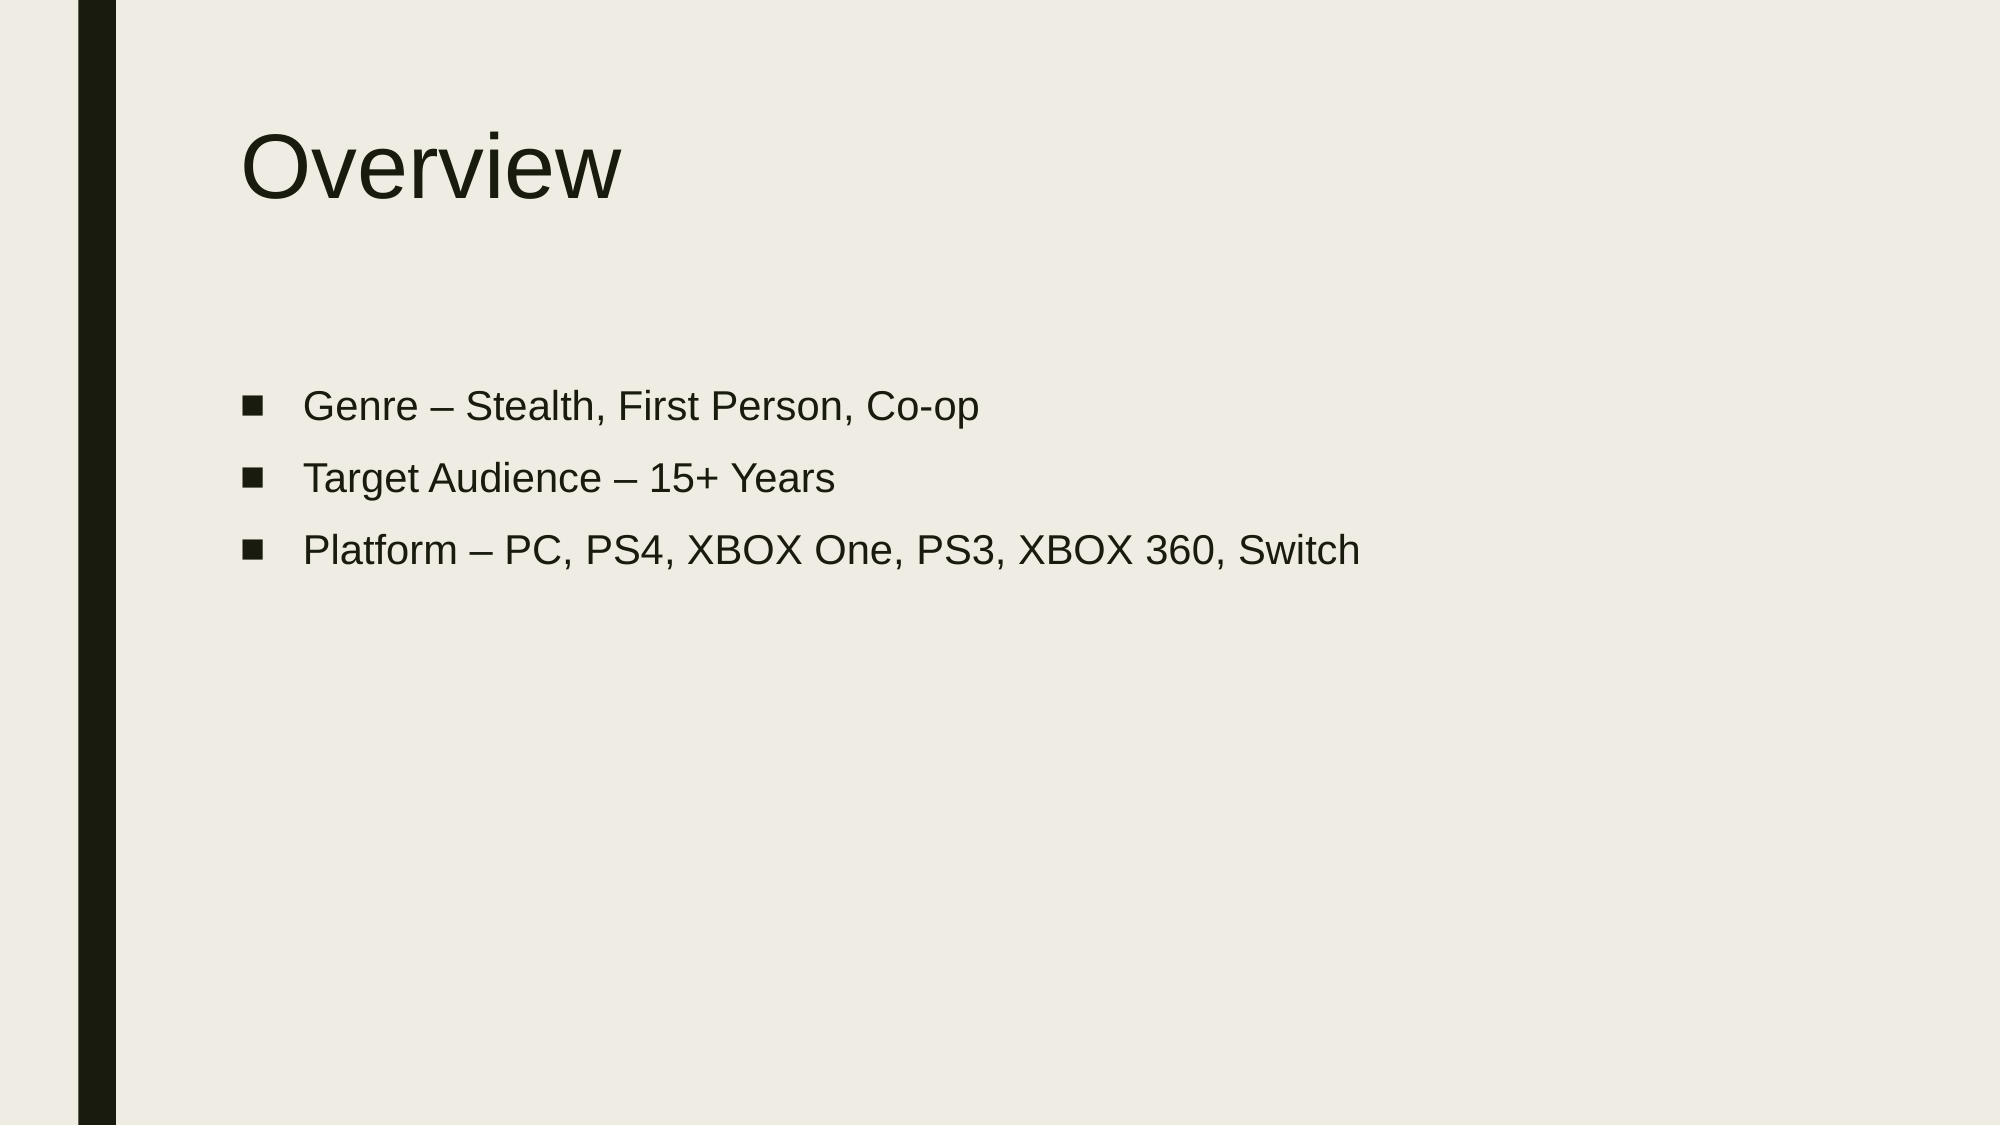

# Overview
Genre – Stealth, First Person, Co-op
Target Audience – 15+ Years
Platform – PC, PS4, XBOX One, PS3, XBOX 360, Switch